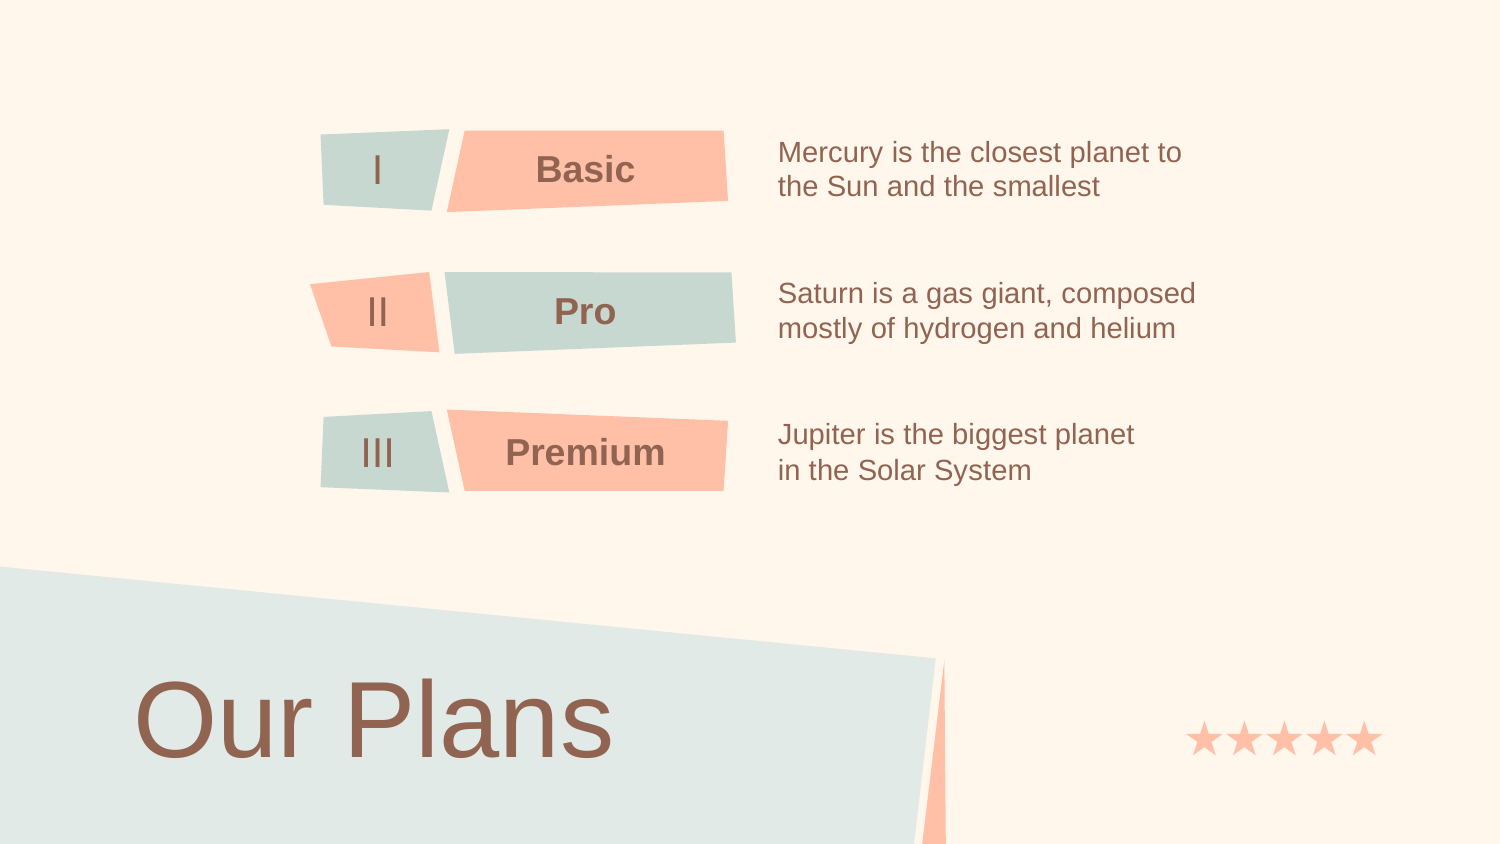

Mercury is the closest planet to the Sun and the smallest
# Basic

I
Saturn is a gas giant, composed mostly of hydrogen and helium
Pro

II
Jupiter is the biggest planet
in the Solar System
Premium

III
Our Plans